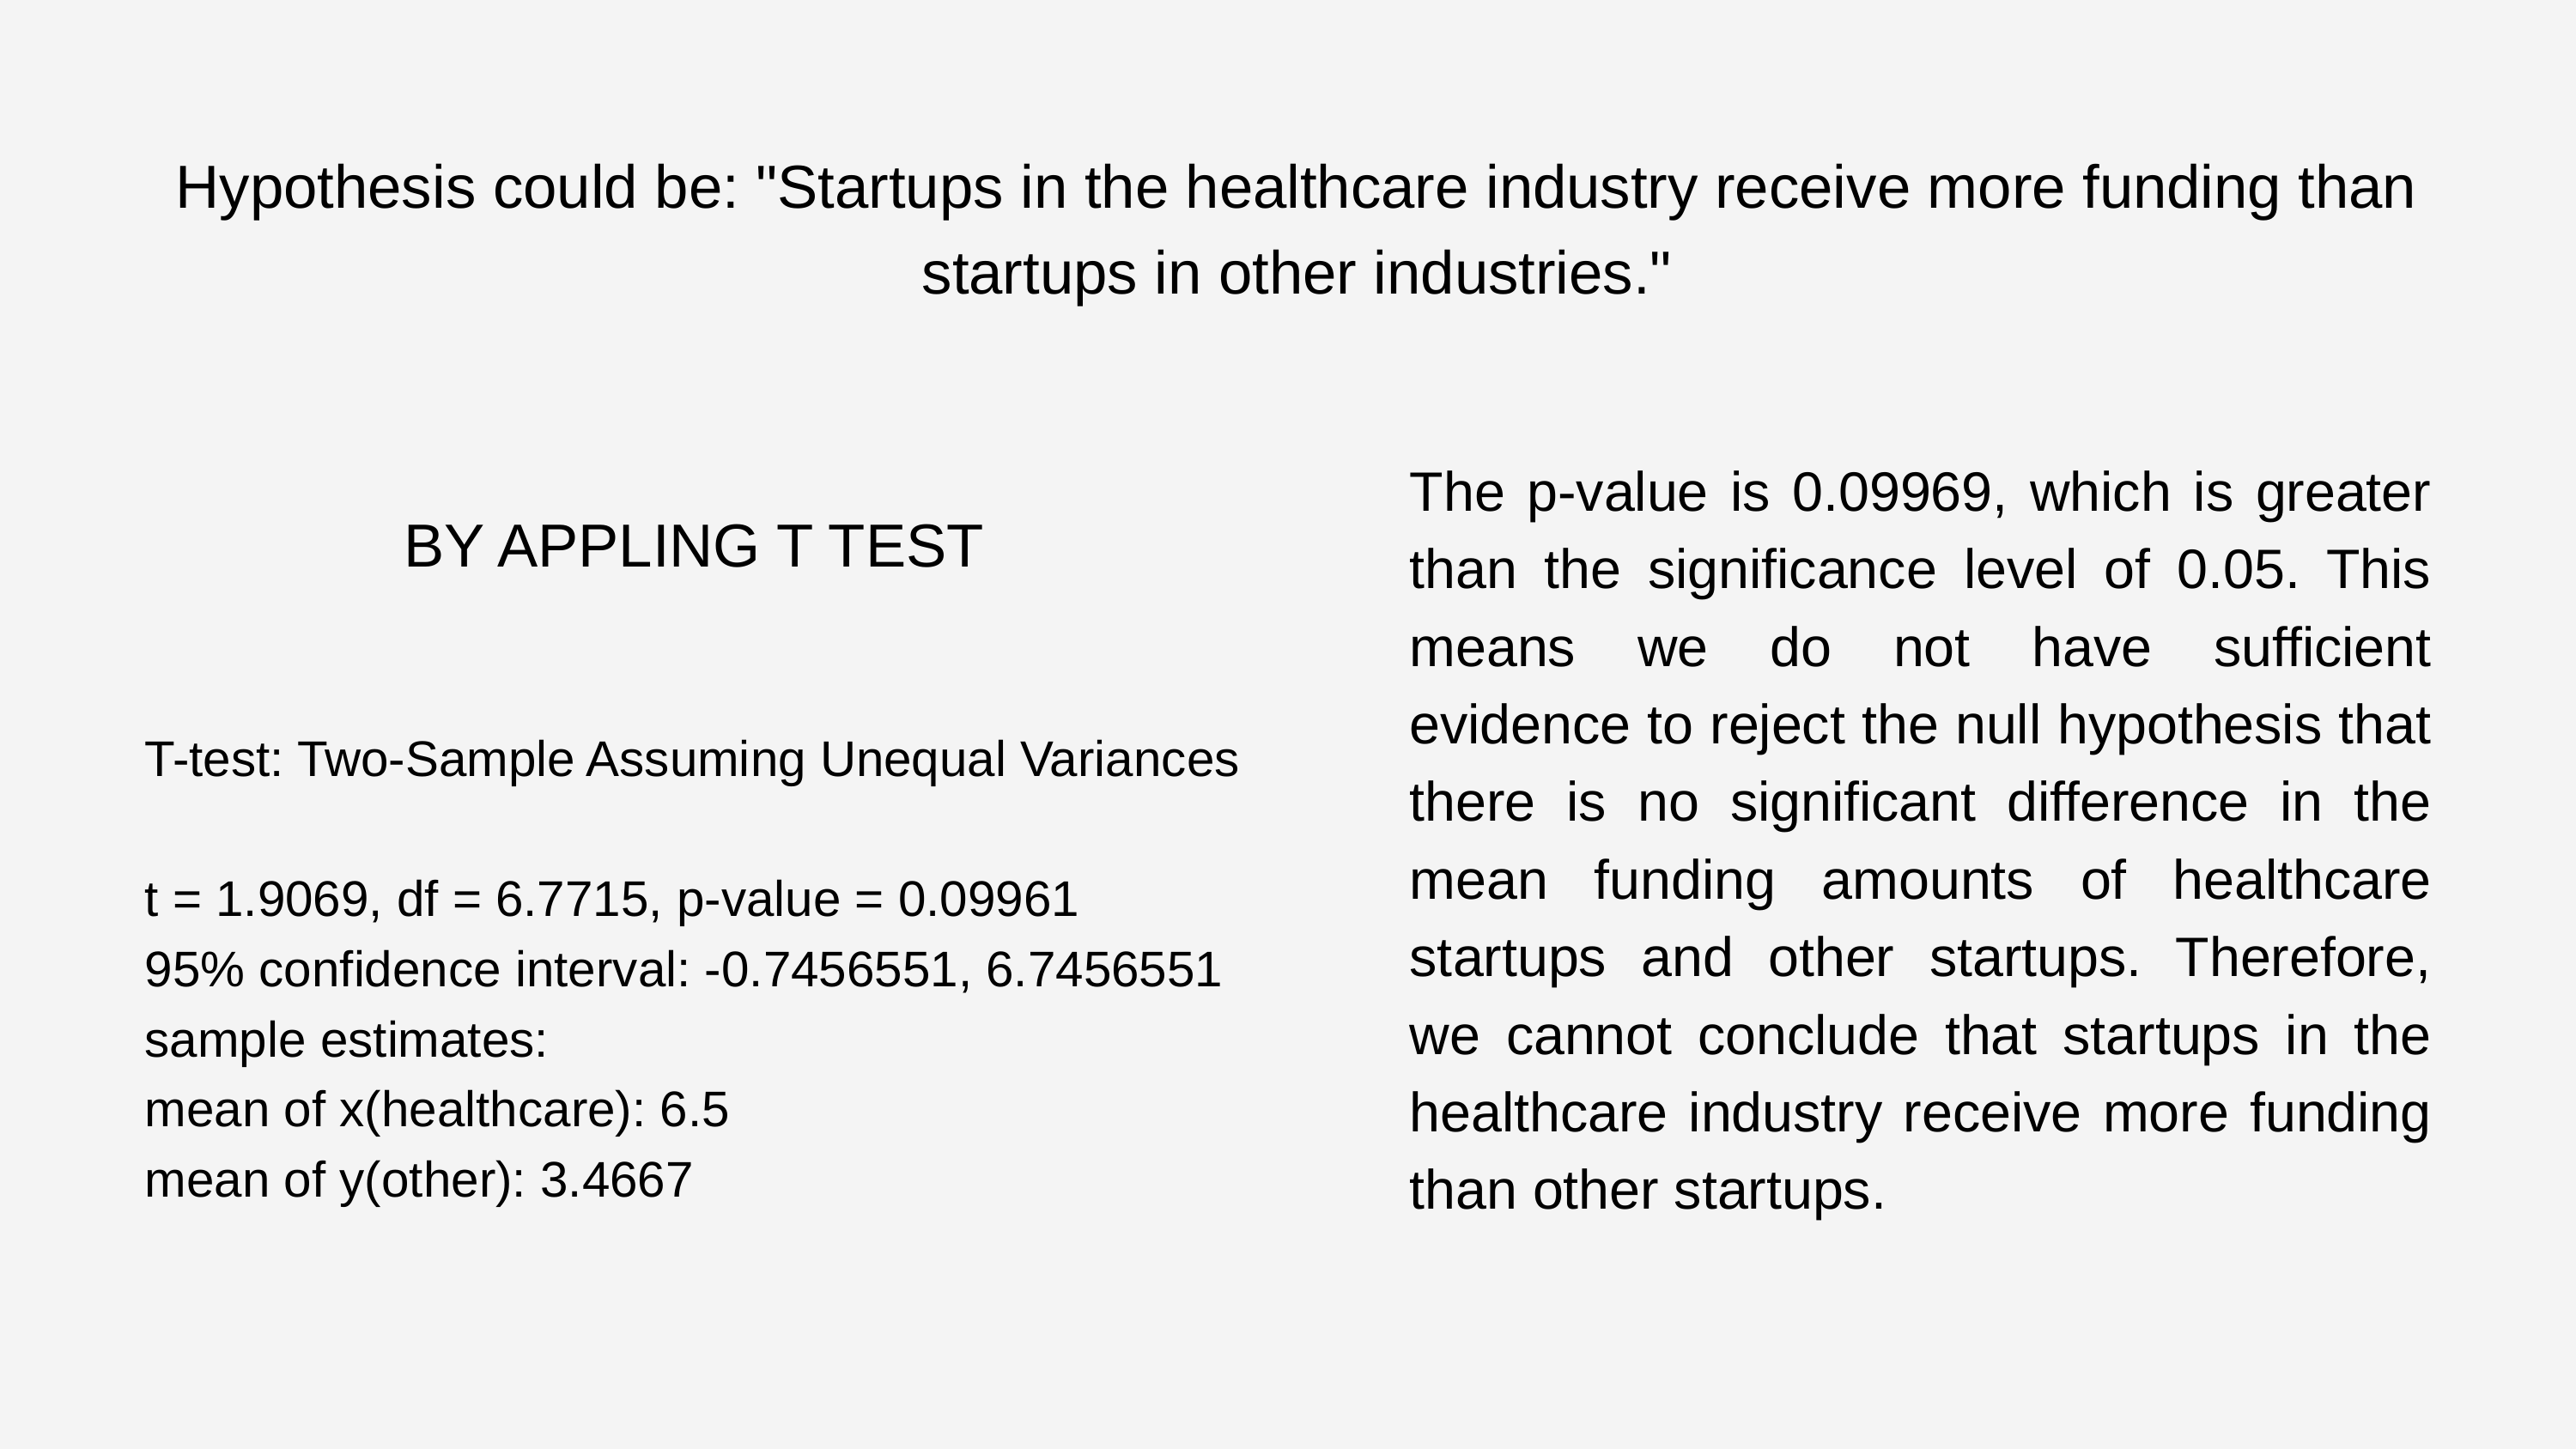

Hypothesis could be: "Startups in the healthcare industry receive more funding than startups in other industries."

The p-value is 0.09969, which is greater than the significance level of 0.05. This means we do not have sufficient evidence to reject the null hypothesis that there is no significant difference in the mean funding amounts of healthcare startups and other startups. Therefore, we cannot conclude that startups in the healthcare industry receive more funding than other startups.
BY APPLING T TEST
T-test: Two-Sample Assuming Unequal Variances

t = 1.9069, df = 6.7715, p-value = 0.09961
95% confidence interval: -0.7456551, 6.7456551
sample estimates:
mean of x(healthcare): 6.5
mean of y(other): 3.4667